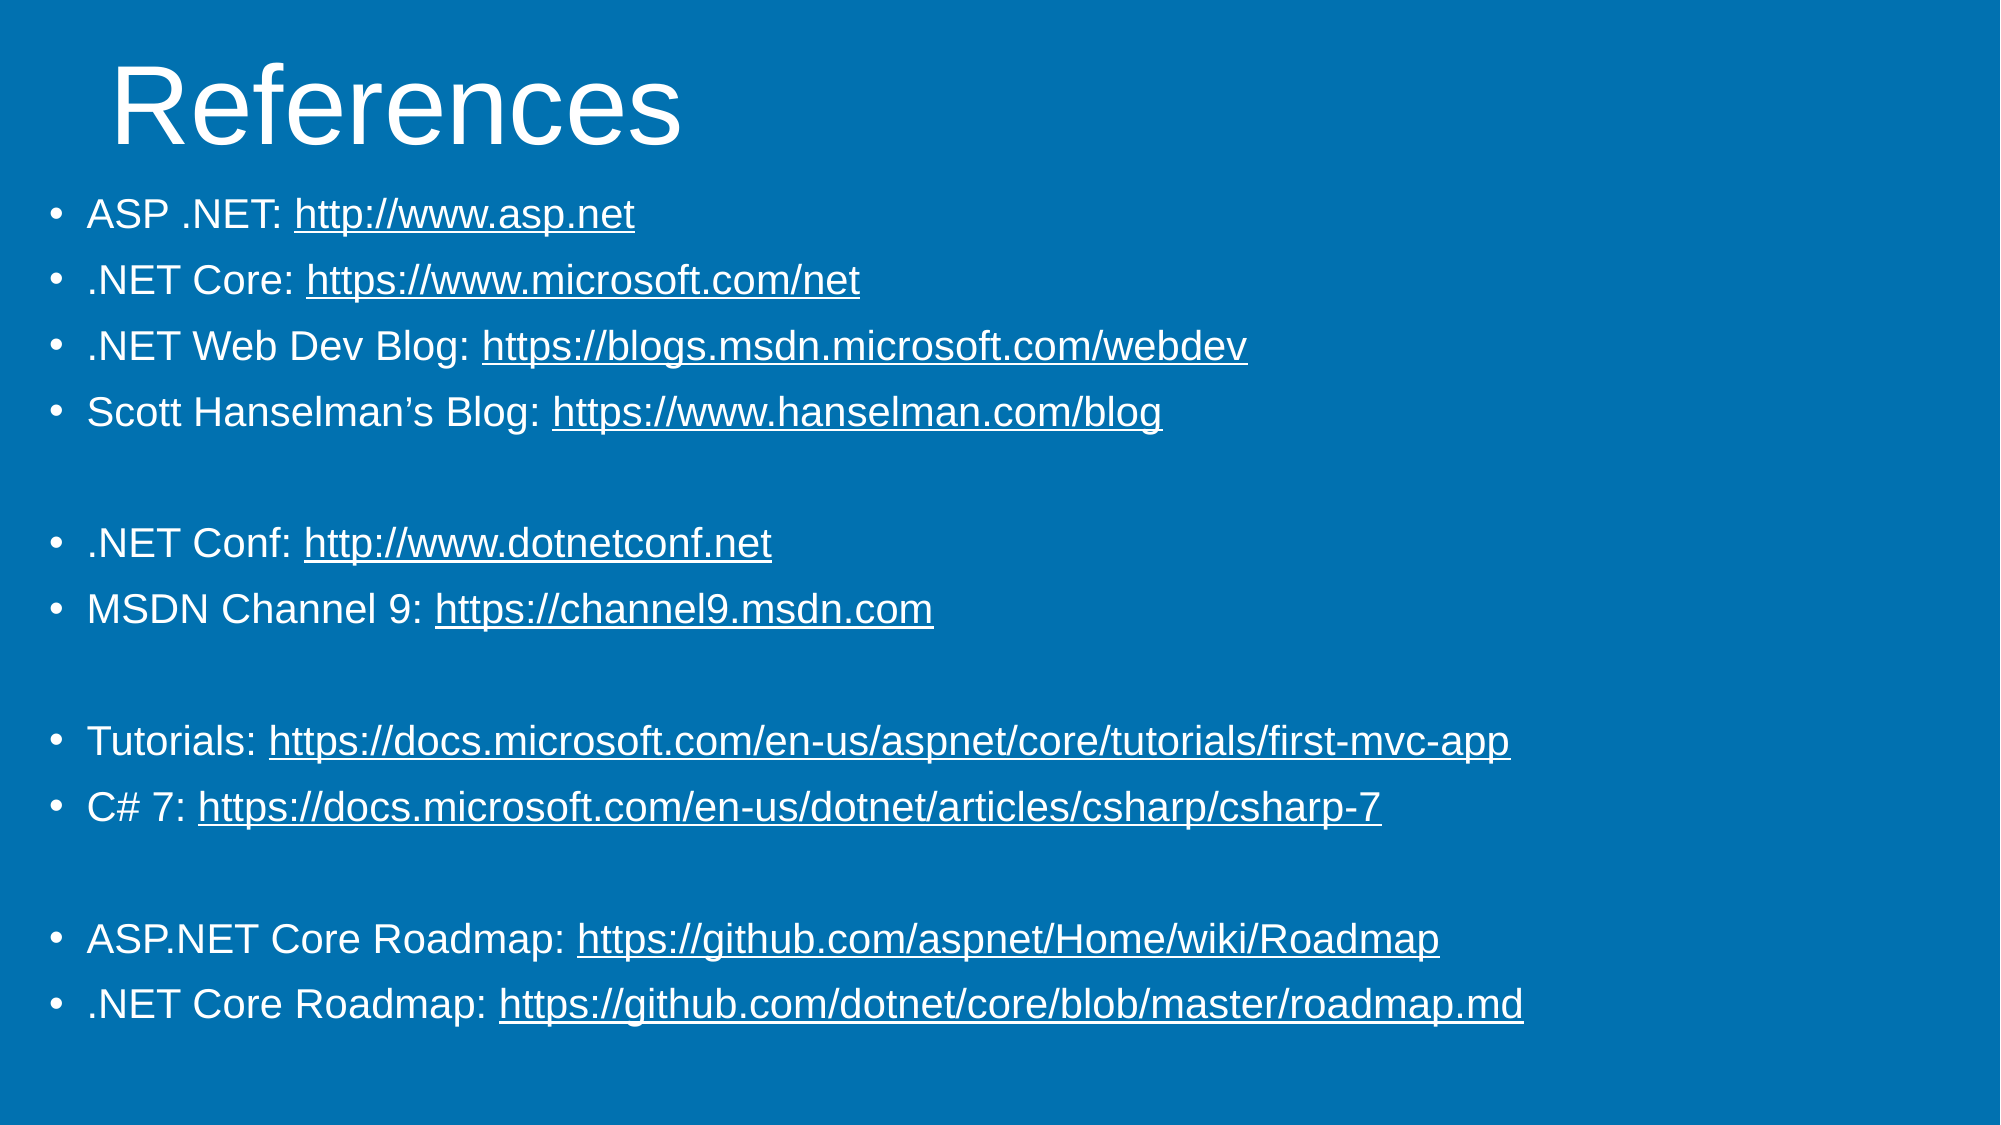

# References
ASP .NET: http://www.asp.net
.NET Core: https://www.microsoft.com/net
.NET Web Dev Blog: https://blogs.msdn.microsoft.com/webdev
Scott Hanselman’s Blog: https://www.hanselman.com/blog

.NET Conf: http://www.dotnetconf.net
MSDN Channel 9: https://channel9.msdn.com

Tutorials: https://docs.microsoft.com/en-us/aspnet/core/tutorials/first-mvc-app
C# 7: https://docs.microsoft.com/en-us/dotnet/articles/csharp/csharp-7

ASP.NET Core Roadmap: https://github.com/aspnet/Home/wiki/Roadmap
.NET Core Roadmap: https://github.com/dotnet/core/blob/master/roadmap.md